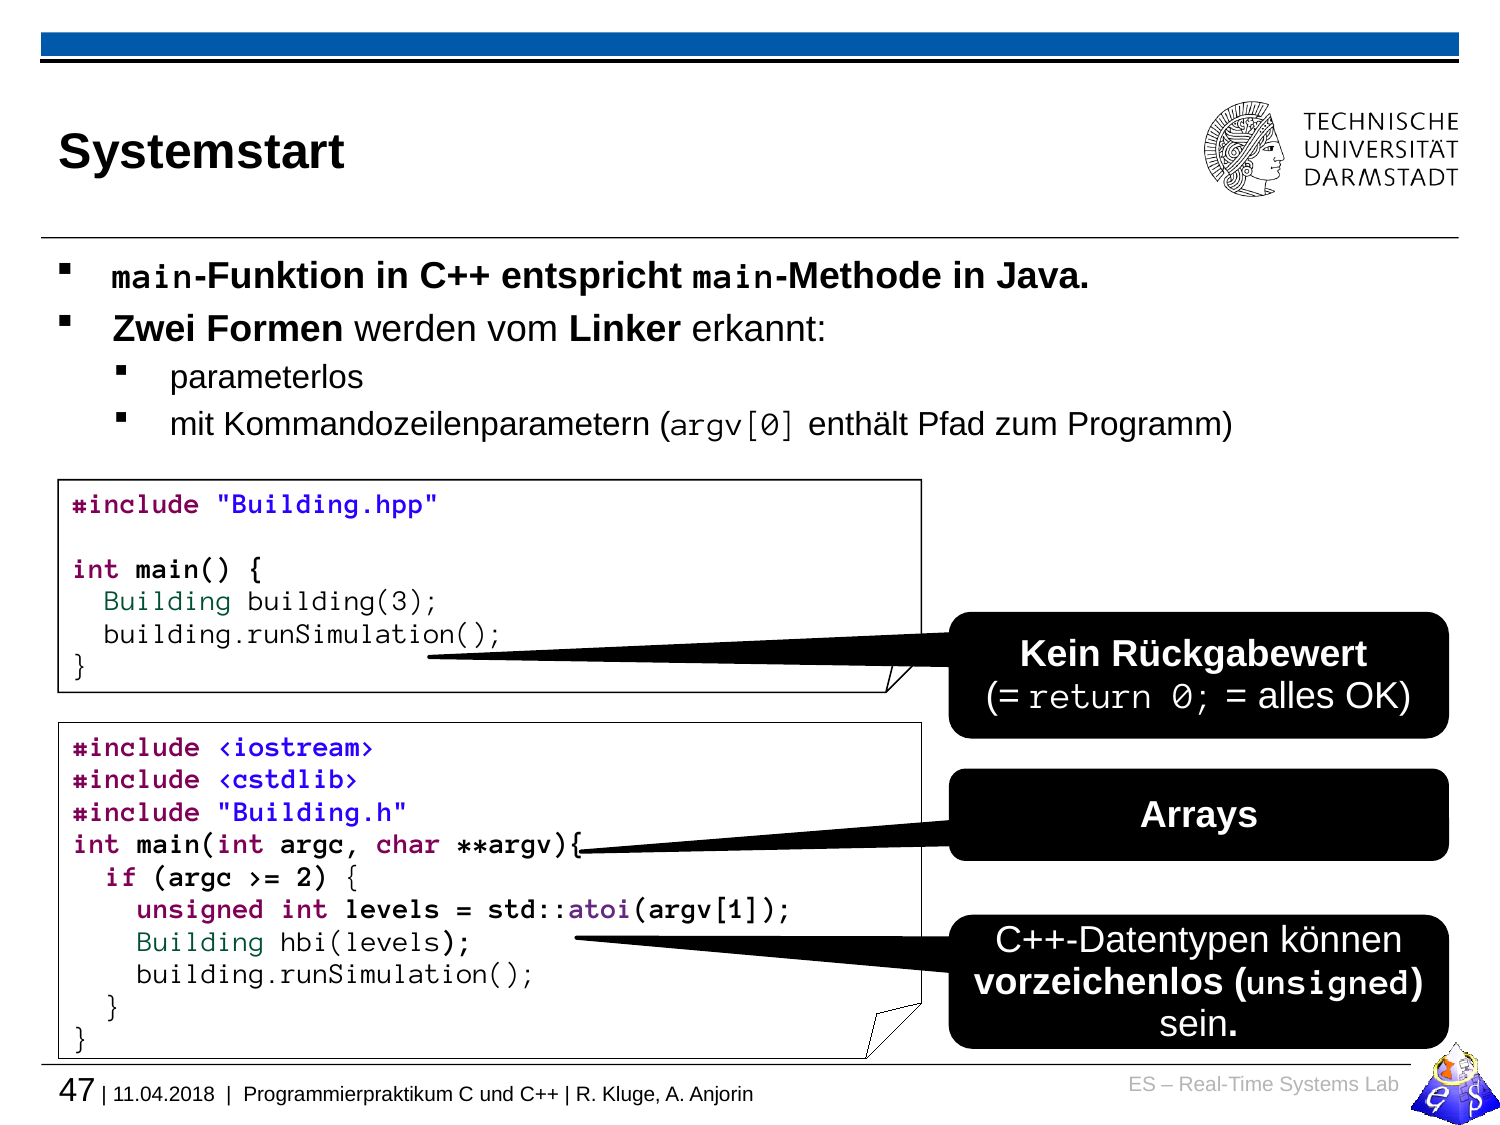

# Systemstart
main-Funktion in C++ entspricht main-Methode in Java.
Zwei Formen werden vom Linker erkannt:
parameterlos
mit Kommandozeilenparametern (argv[0] enthält Pfad zum Programm)
#include "Building.hpp"

int main() {
  Building building(3);
  building.runSimulation();
}
Kein Rückgabewert
(= return 0; = alles OK)
#include <iostream>
#include <cstdlib>
#include "Building.h"
int main(int argc, char **argv){
  if (argc >= 2) {
    unsigned int levels = std::atoi(argv[1]);
    Building hbi(levels);
    building.runSimulation();
  }
}
Arrays
C++-Datentypen können vorzeichenlos (unsigned) sein.